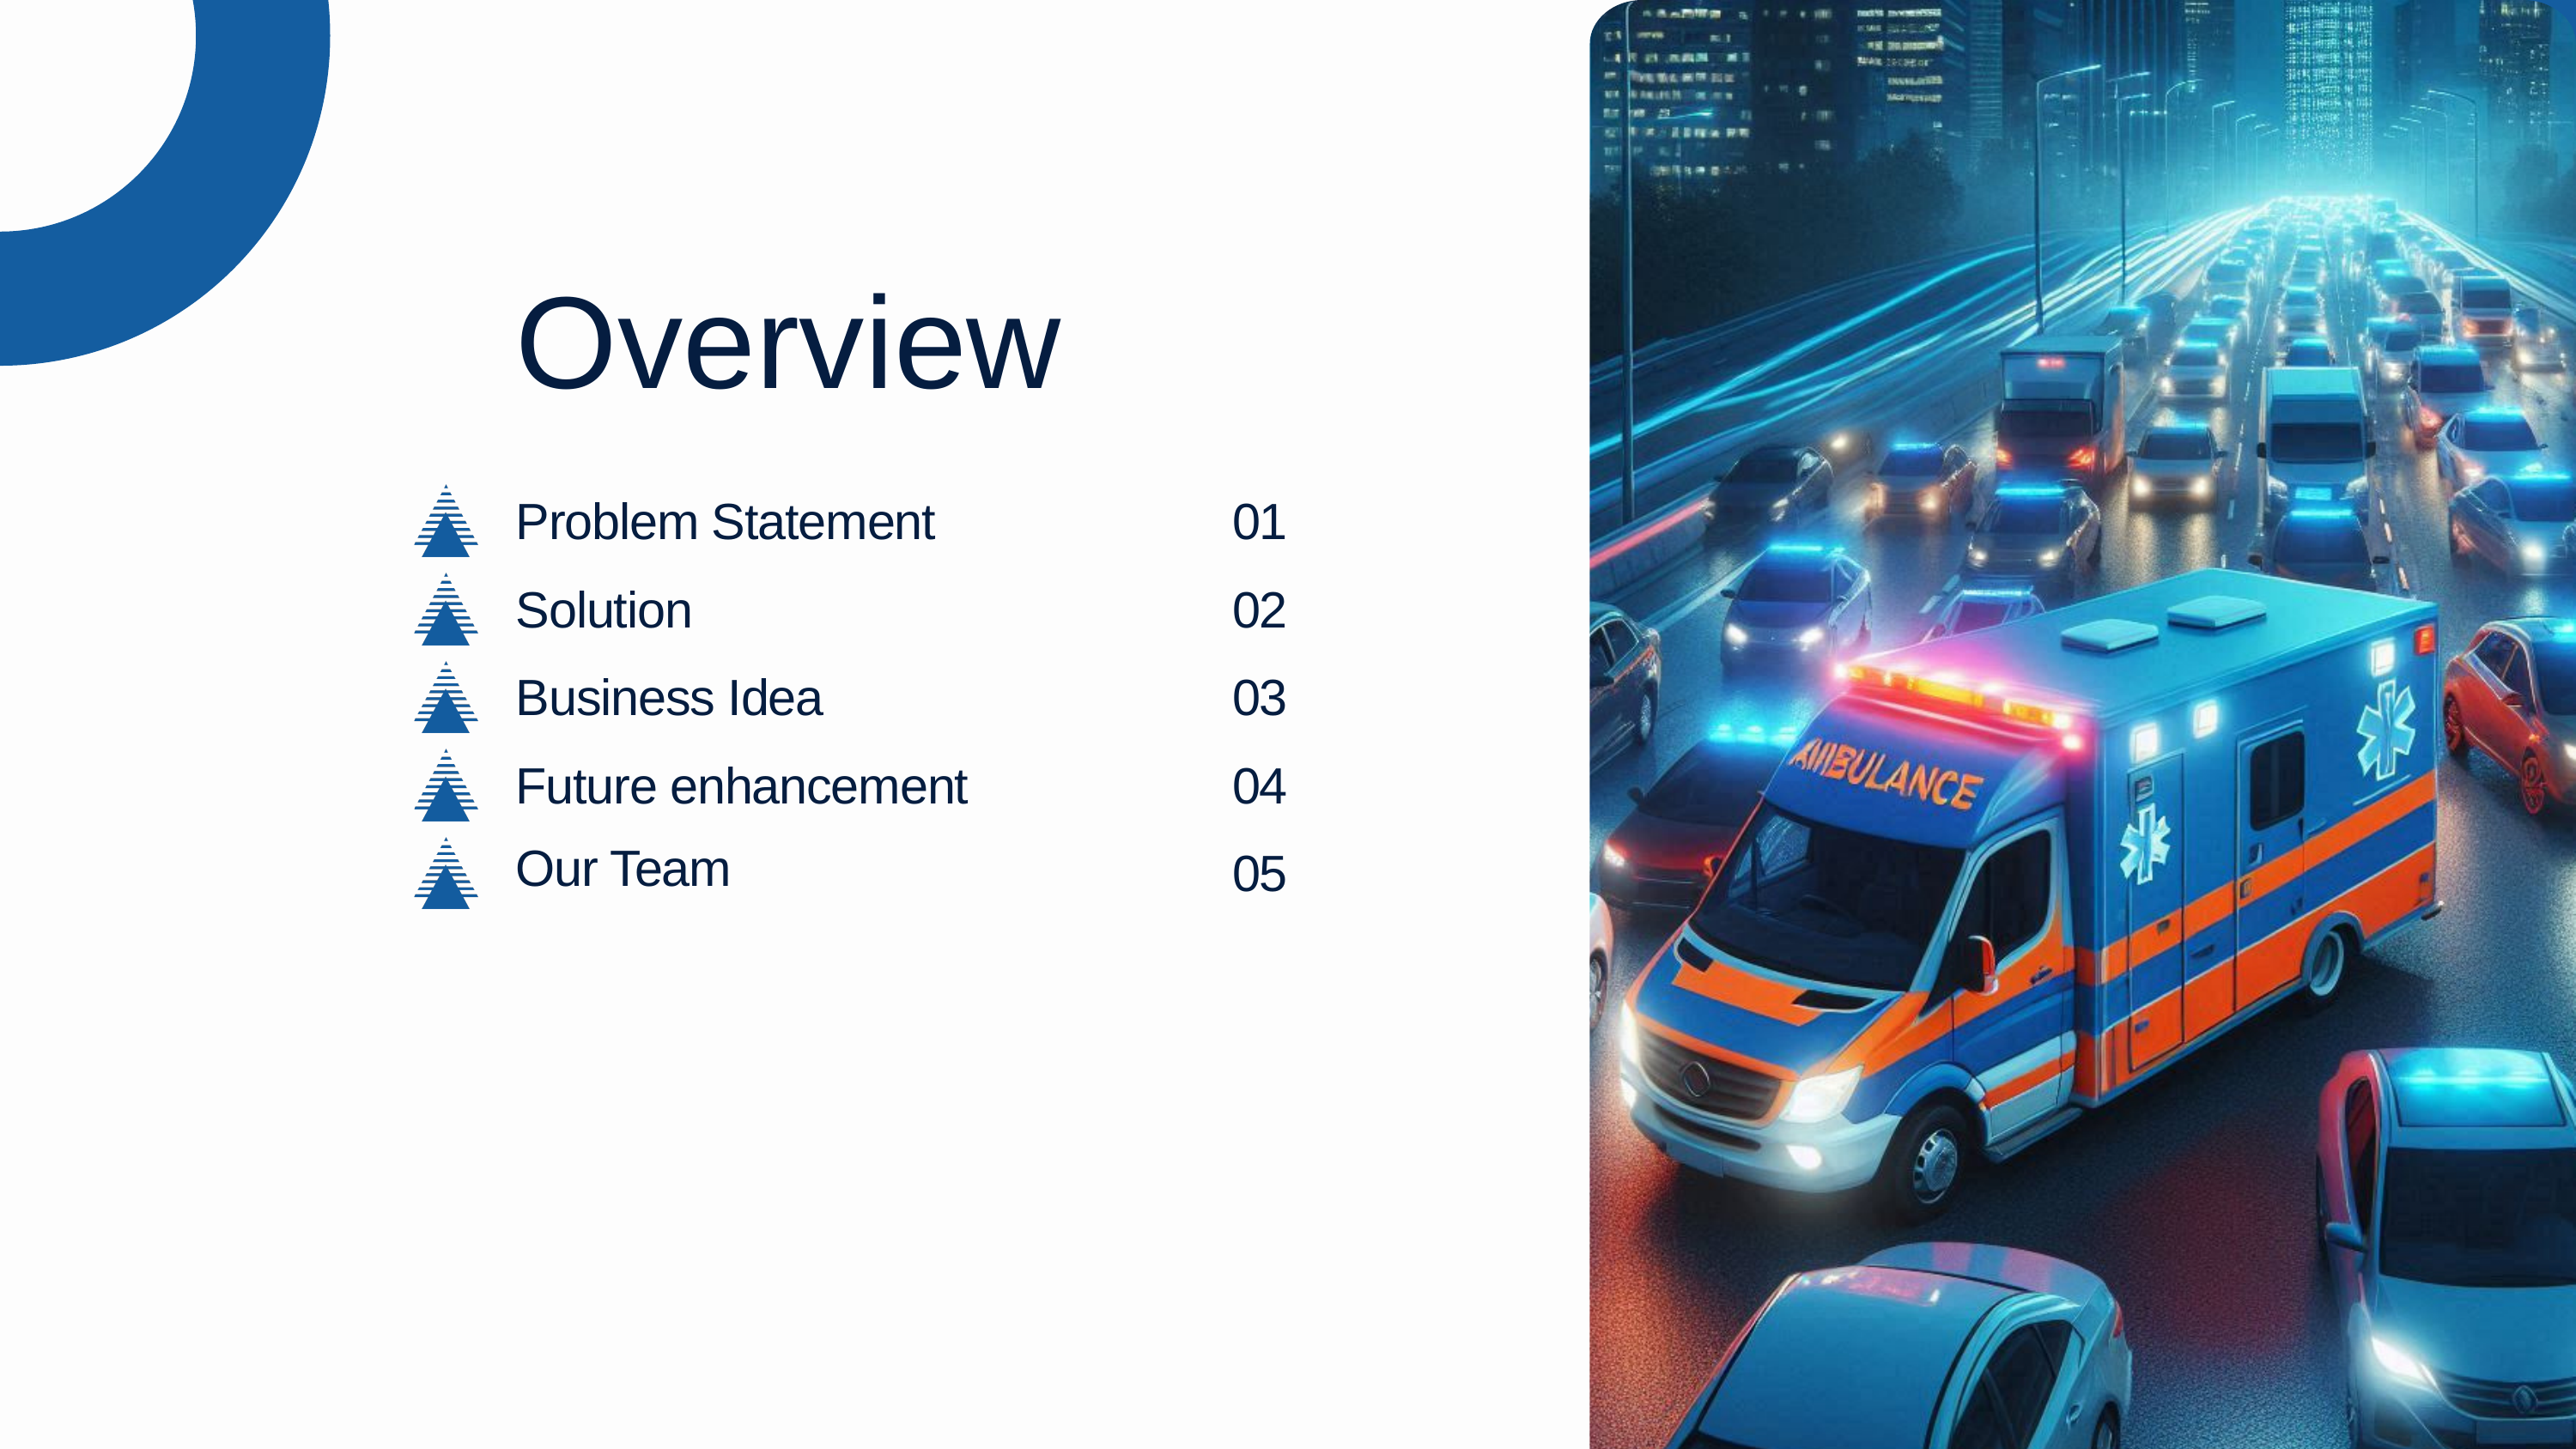

Overview
Problem Statement
01

Solution
02

Business Idea
03

Future enhancement
04

Our Team
05